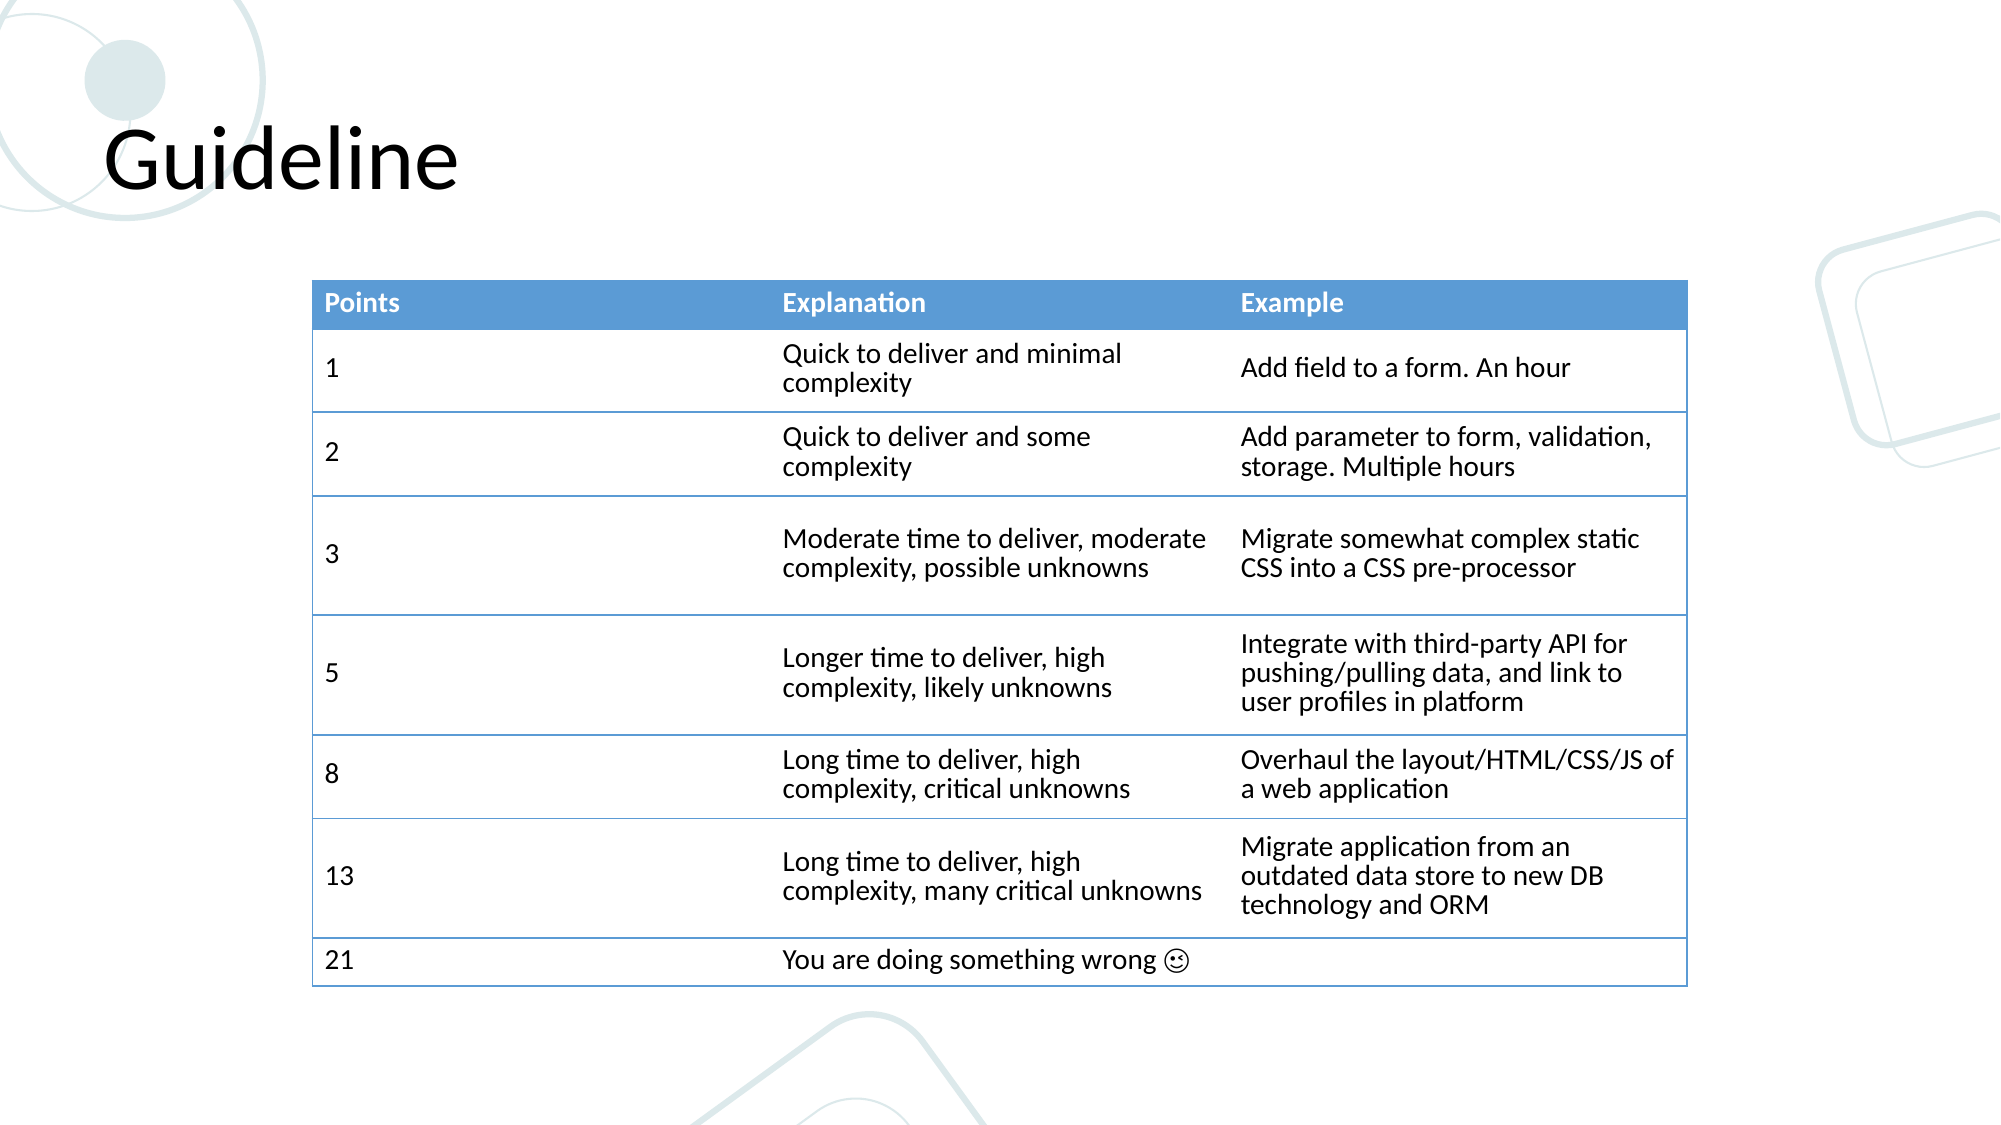

# Guideline

| Points | Explanation | Example |
| --- | --- | --- |
| 1 | Quick to deliver and minimal complexity | Add field to a form. An hour |
| 2 | Quick to deliver and some complexity | Add parameter to form, validation, storage. Multiple hours |
| 3 | Moderate time to deliver, moderate complexity, possible unknowns | Migrate somewhat complex static CSS into a CSS pre-processor |
| 5 | Longer time to deliver, high complexity, likely unknowns | Integrate with third-party API for pushing/pulling data, and link to user profiles in platform |
| 8 | Long time to deliver, high complexity, critical unknowns | Overhaul the layout/HTML/CSS/JS of a web application |
| 13 | Long time to deliver, high complexity, many critical unknowns | Migrate application from an outdated data store to new DB technology and ORM |
| 21 | You are doing something wrong 😉 |  |